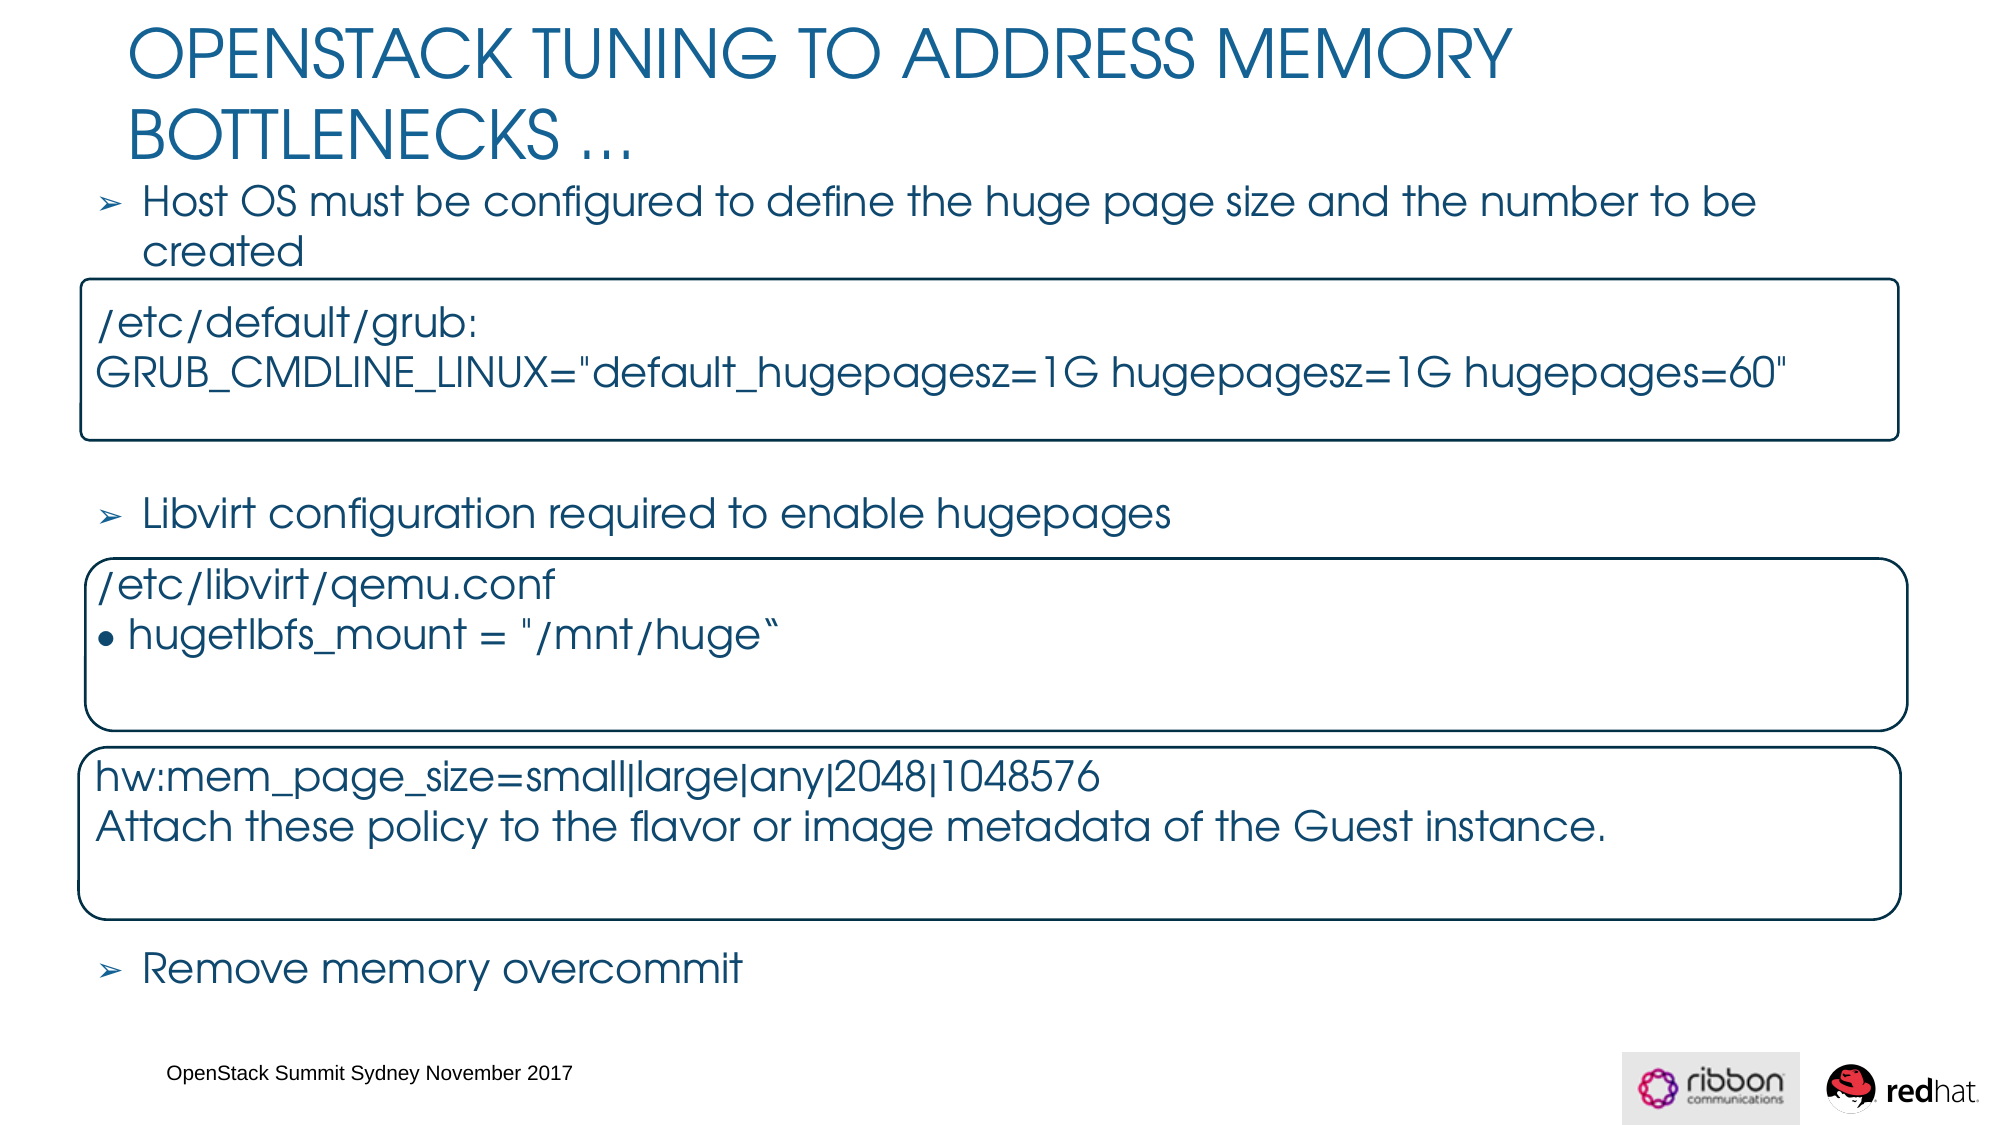

# OPENSTACK TUNING TO ADDRESS MEMORY BOTTLENECKS …
Host OS must be configured to define the huge page size and the number to be created
/etc/default/grub:
GRUB_CMDLINE_LINUX="default_hugepagesz=1G hugepagesz=1G hugepages=60"

Libvirt configuration required to enable hugepages
/etc/libvirt/qemu.conf
• hugetlbfs_mount = "/mnt/huge“

hw:mem_page_size=small|large|any|2048|1048576
Attach these policy to the flavor or image metadata of the Guest instance.

Remove memory overcommit